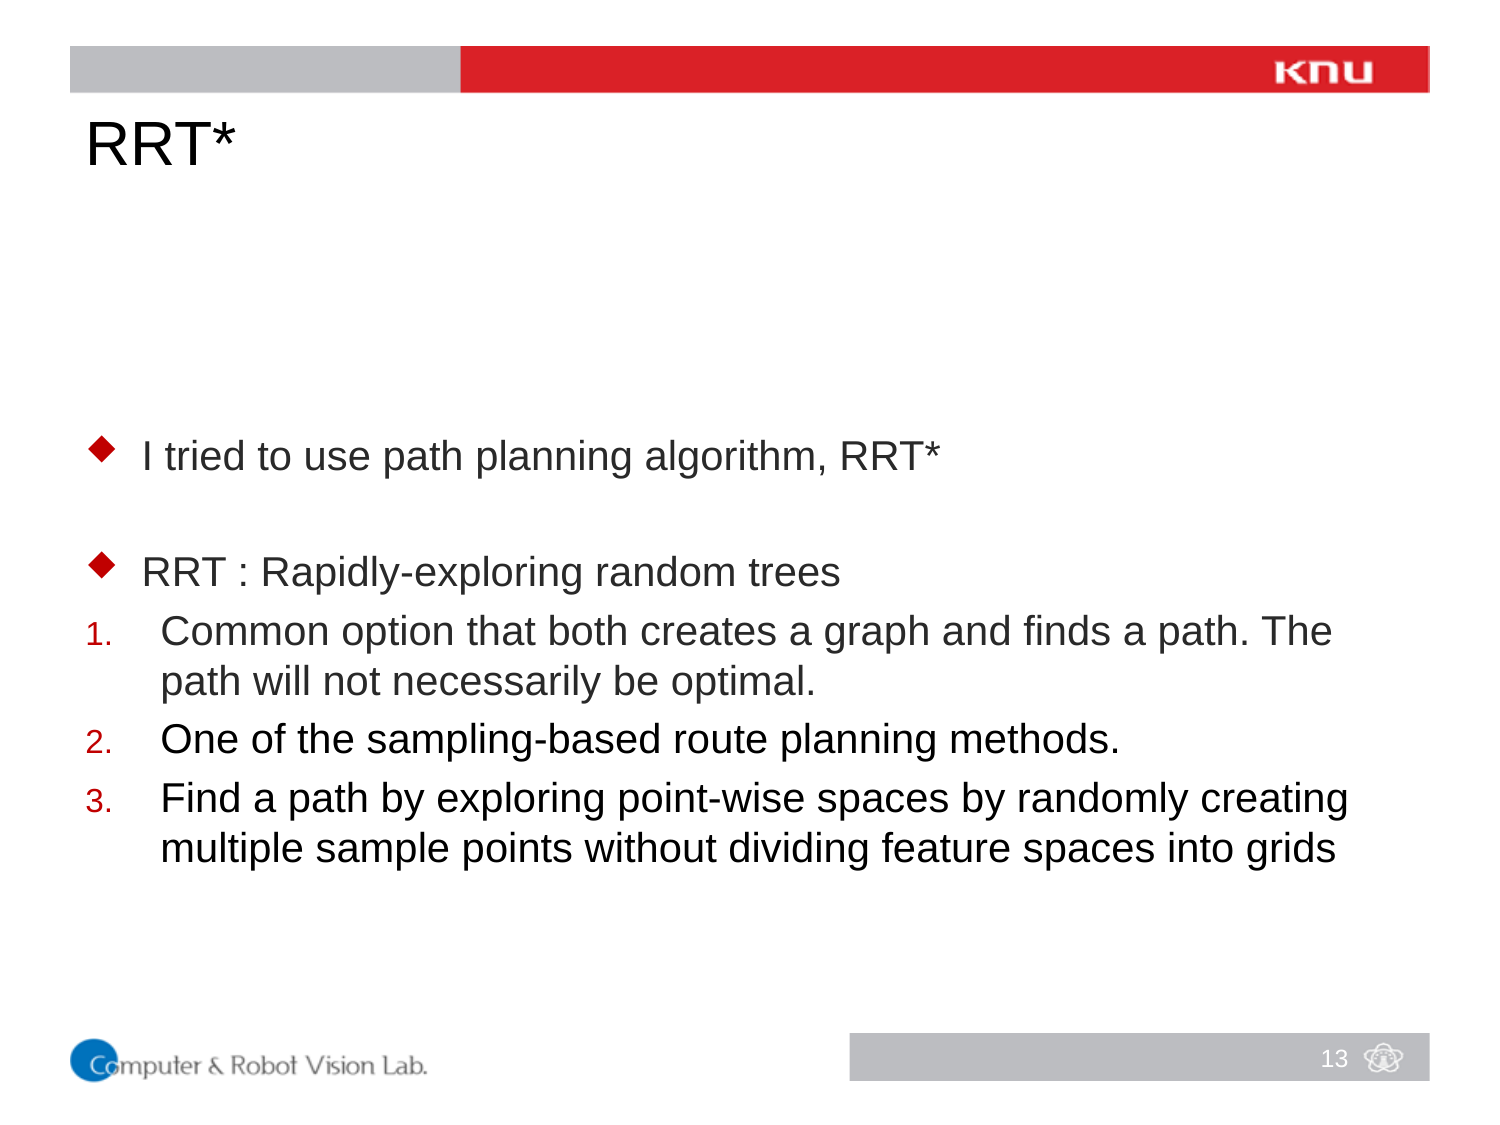

# RRT*

I tried to use path planning algorithm, RRT*

RRT : Rapidly-exploring random trees
Common option that both creates a graph and finds a path. The path will not necessarily be optimal.
One of the sampling-based route planning methods.
Find a path by exploring point-wise spaces by randomly creating multiple sample points without dividing feature spaces into grids
13